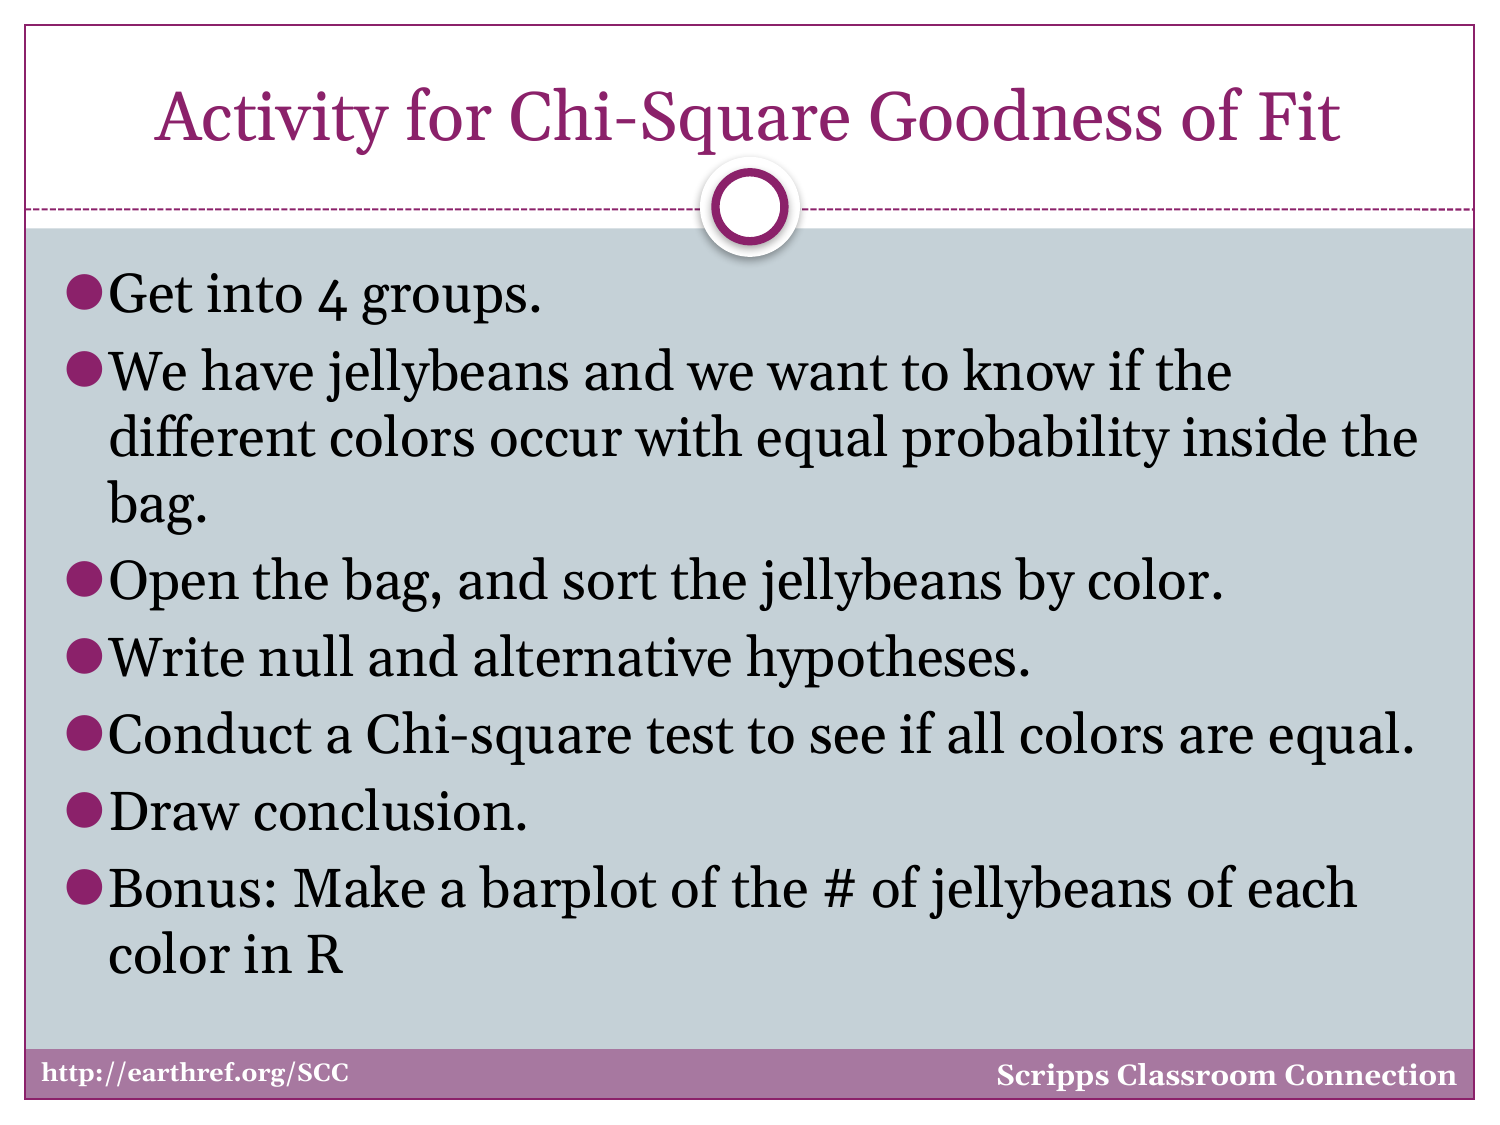

# Activity for Chi-Square Goodness of Fit
Get into 4 groups.
We have jellybeans and we want to know if the different colors occur with equal probability inside the bag.
Open the bag, and sort the jellybeans by color.
Write null and alternative hypotheses.
Conduct a Chi-square test to see if all colors are equal.
Draw conclusion.
Bonus: Make a barplot of the # of jellybeans of each color in R
Scripps Classroom Connection
http://earthref.org/SCC